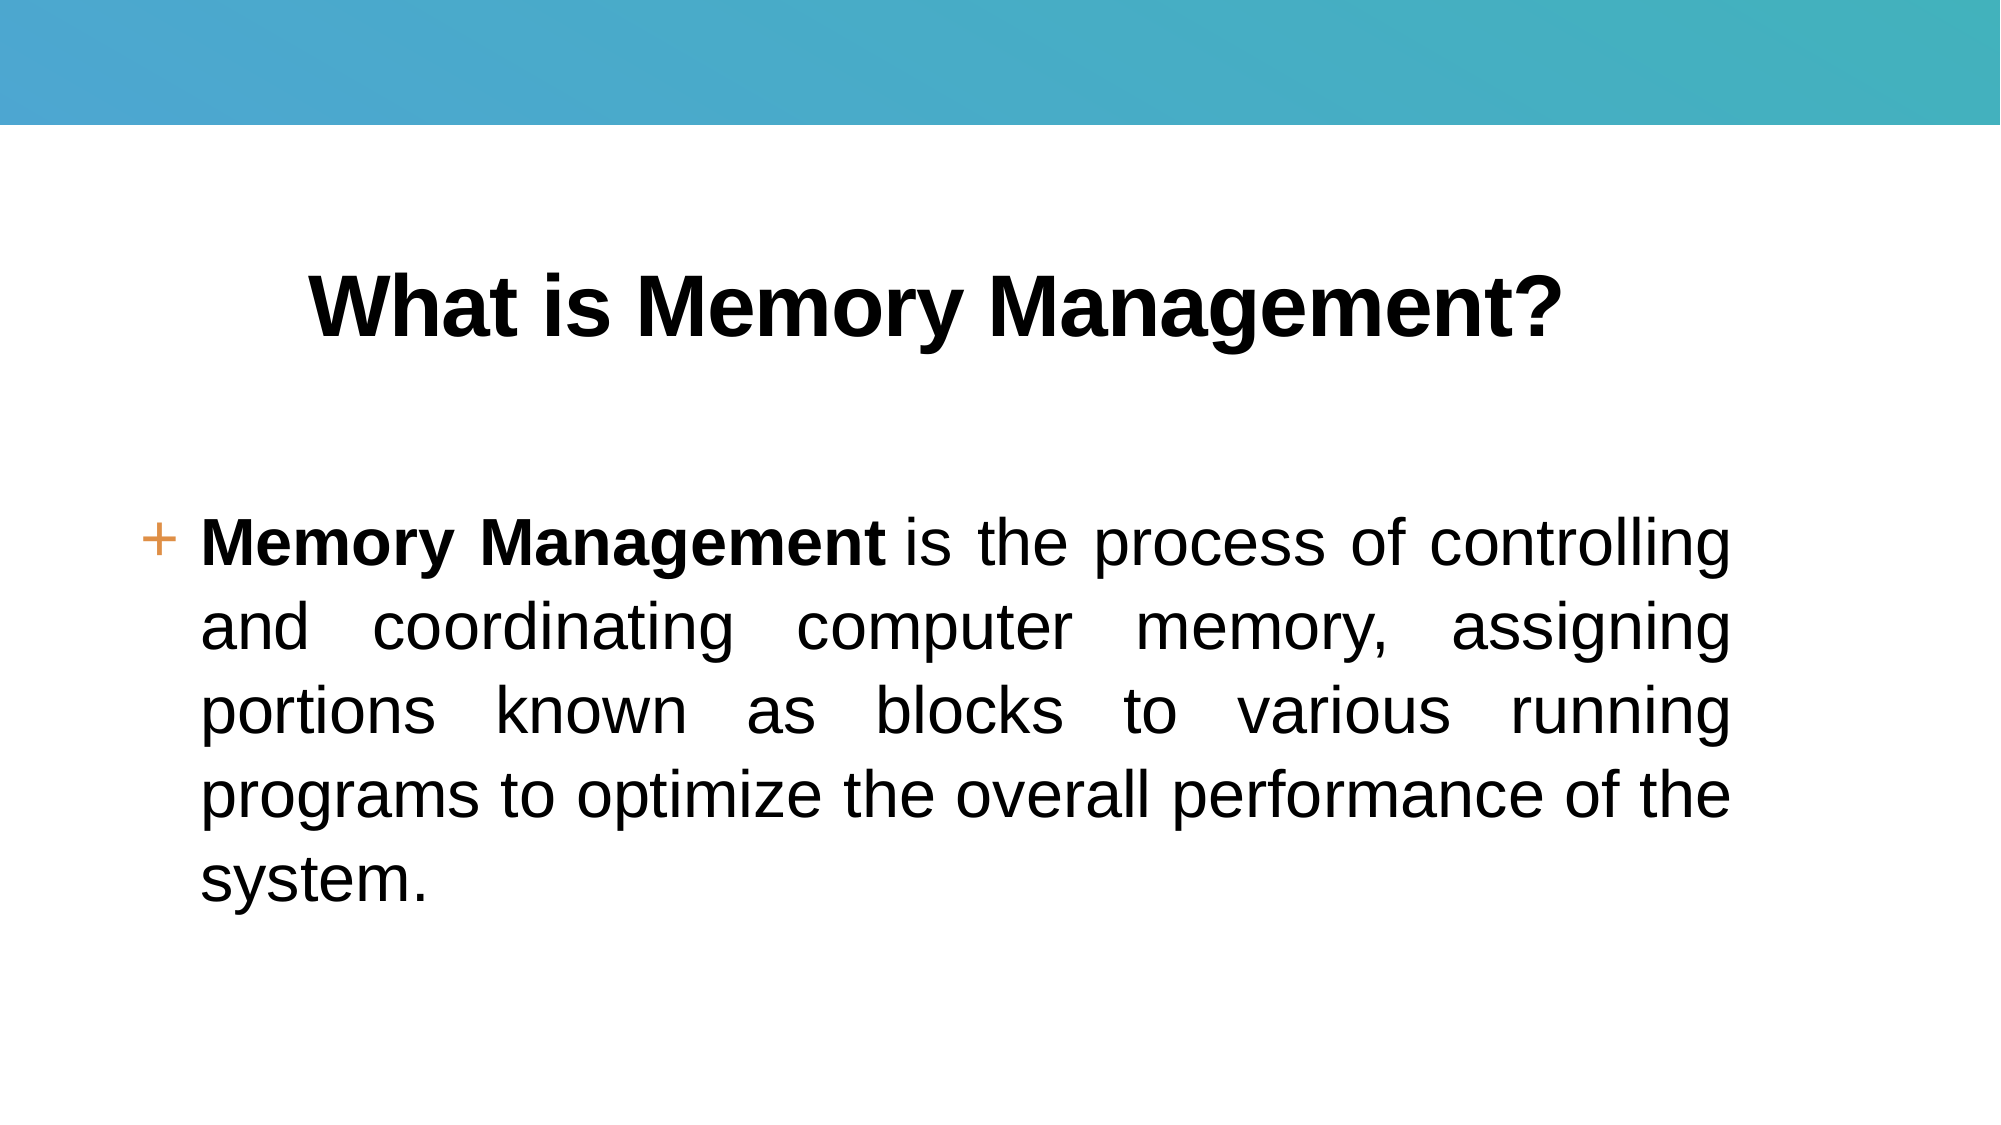

# What is Memory Management?
Memory Management is the process of controlling and coordinating computer memory, assigning portions known as blocks to various running programs to optimize the overall performance of the system.